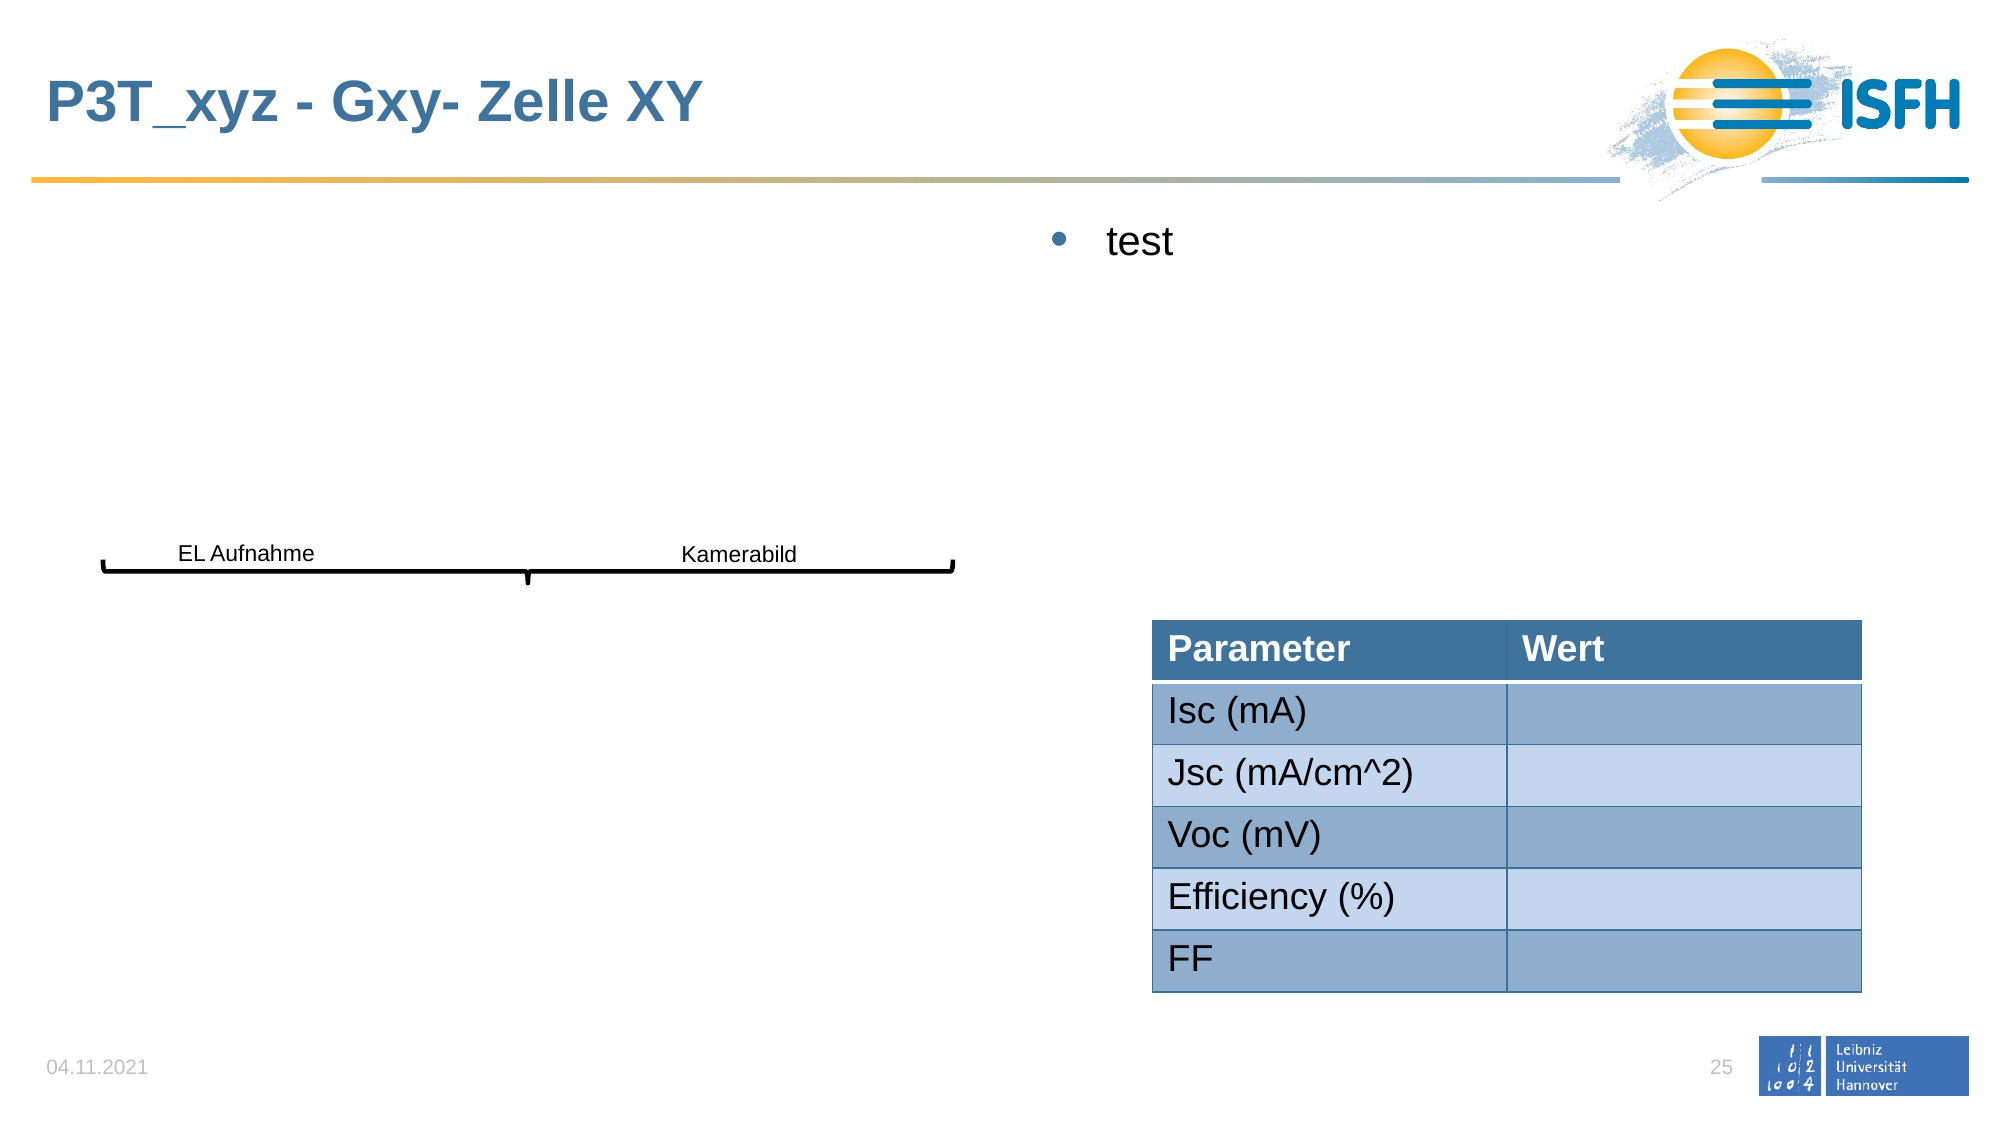

# P3T_xyz - Gxy- Zelle XY

test

EL Aufnahme
Kamerabild
| Parameter | Wert |
| --- | --- |
| Isc (mA) |  |
| Jsc (mA/cm^2) |  |
| Voc (mV) |  |
| Efficiency (%) |  |
| FF |  |
04.11.2021

25